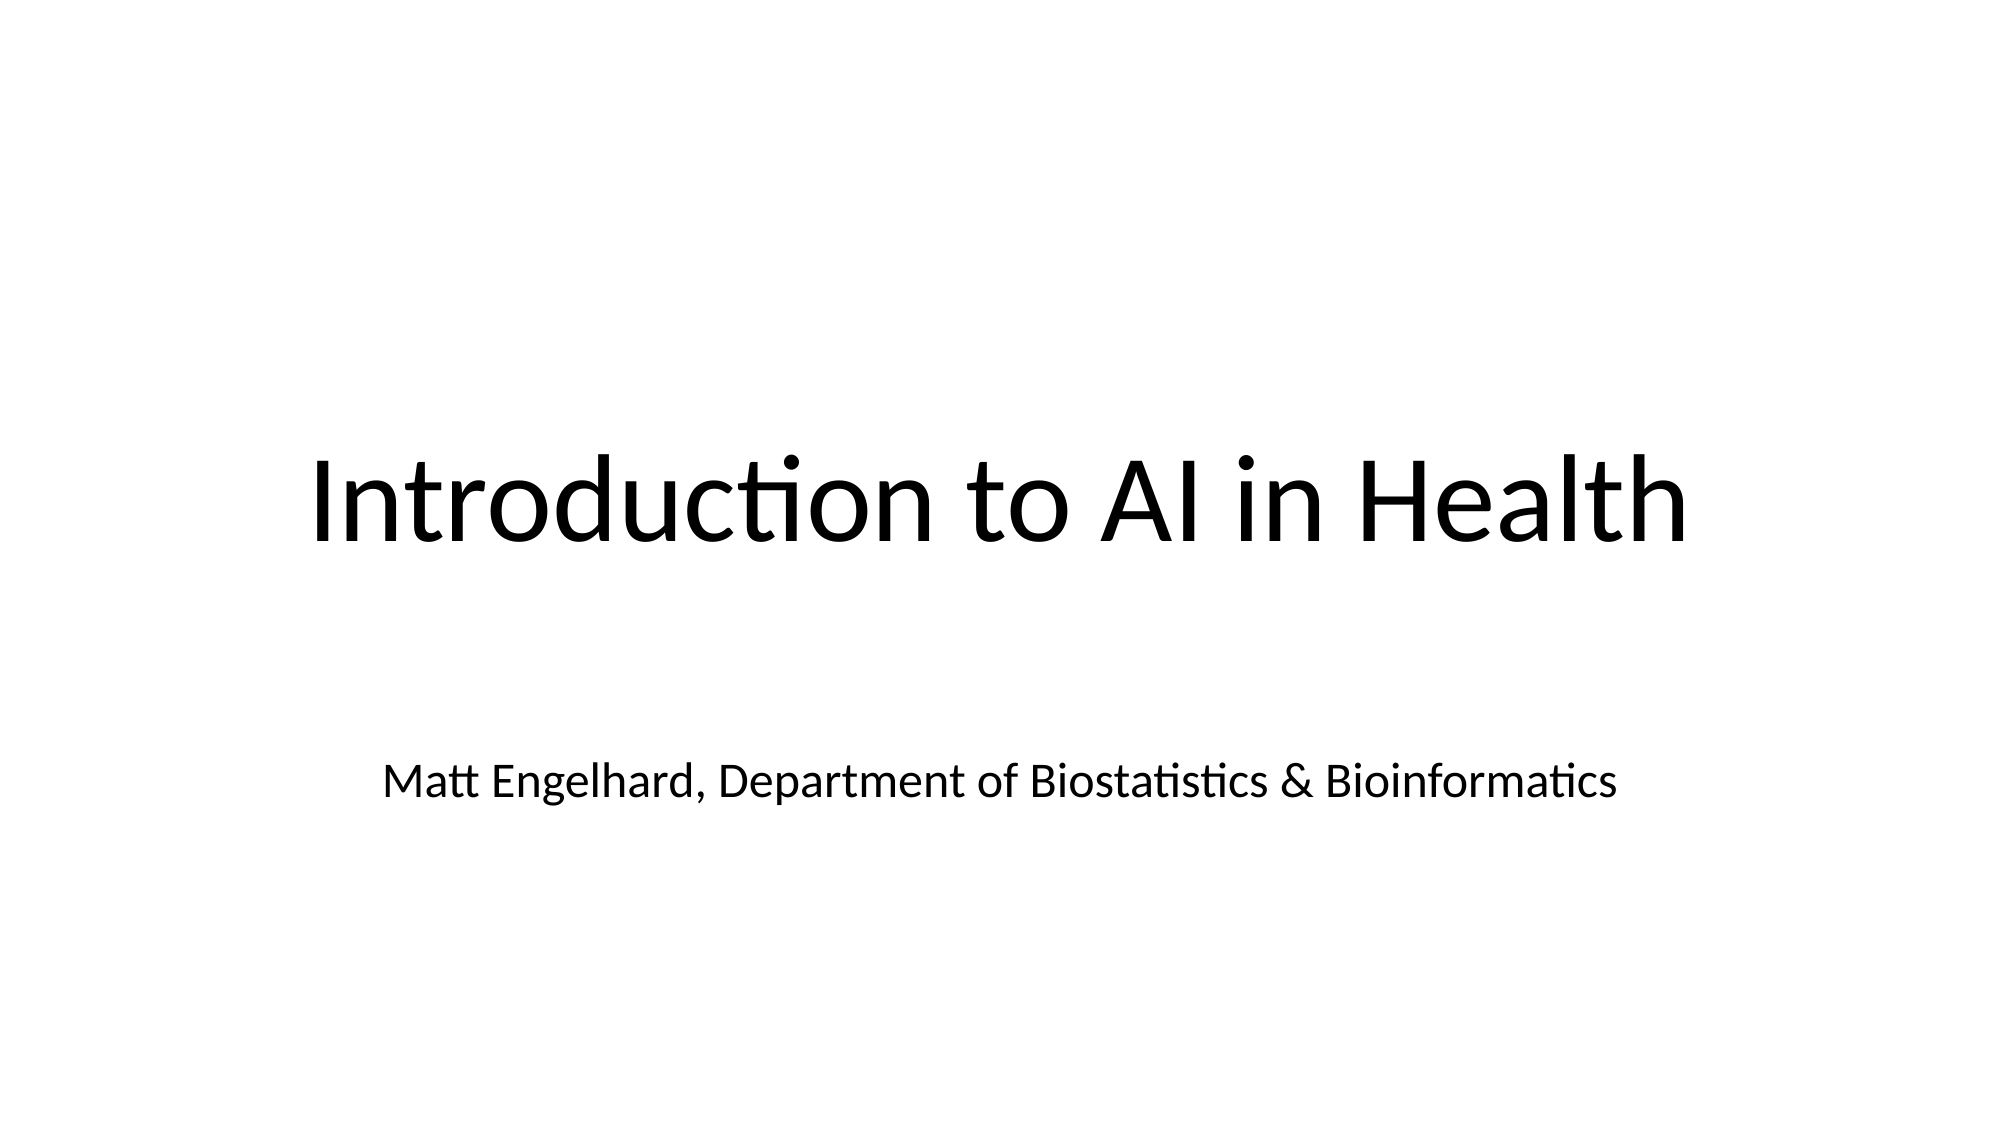

# Introduction to AI in Health

Matt Engelhard, Department of Biostatistics & Bioinformatics